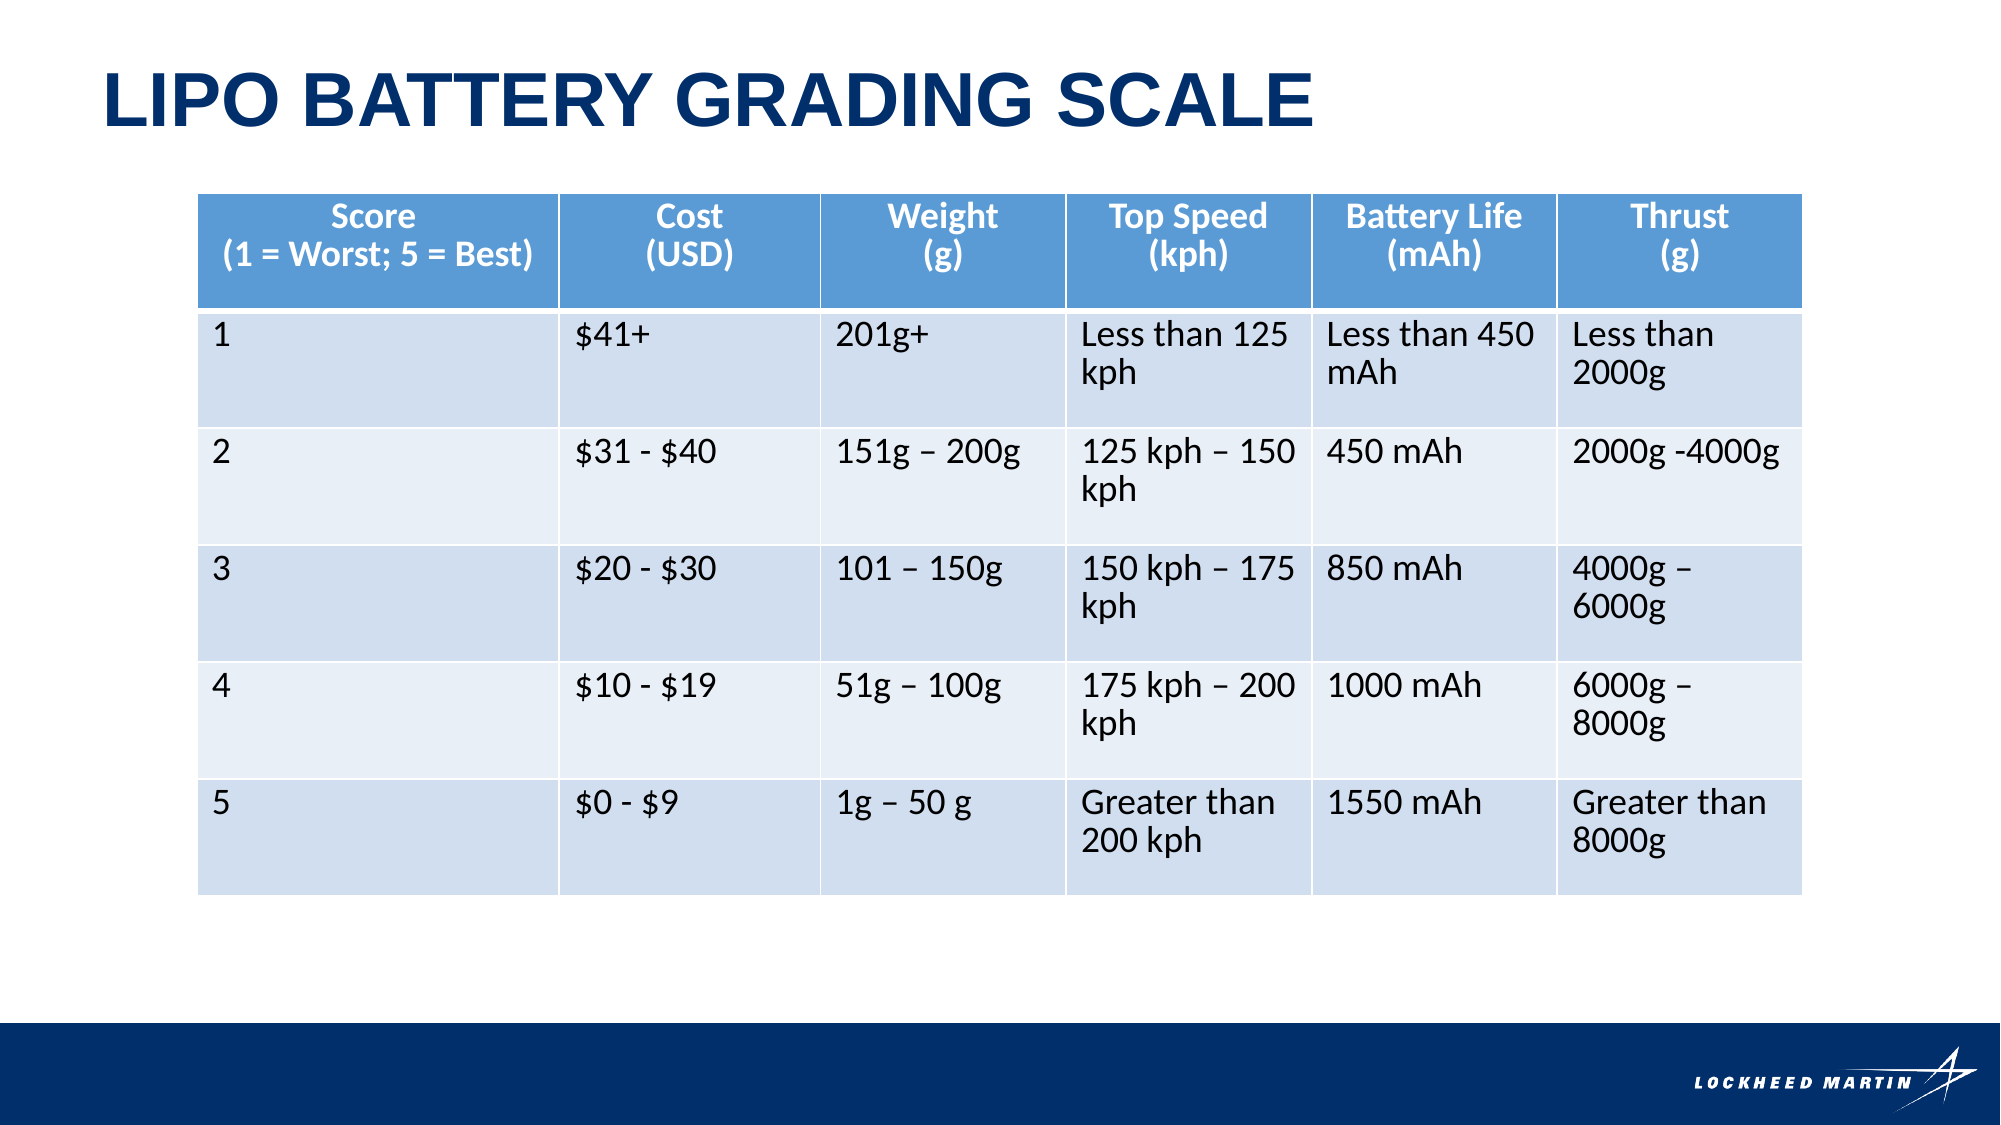

Lipo Battery Grading Scale
| Score (1 = Worst; 5 = Best) | Cost (USD) | Weight (g) | Top Speed (kph) | Battery Life (mAh) | Thrust (g) |
| --- | --- | --- | --- | --- | --- |
| 1 | $41+ | 201g+ | Less than 125 kph | Less than 450 mAh | Less than 2000g |
| 2 | $31 - $40 | 151g – 200g | 125 kph – 150 kph | 450 mAh | 2000g -4000g |
| 3 | $20 - $30 | 101 – 150g | 150 kph – 175 kph | 850 mAh | 4000g – 6000g |
| 4 | $10 - $19 | 51g – 100g | 175 kph – 200 kph | 1000 mAh | 6000g – 8000g |
| 5 | $0 - $9 | 1g – 50 g | Greater than 200 kph | 1550 mAh | Greater than 8000g |